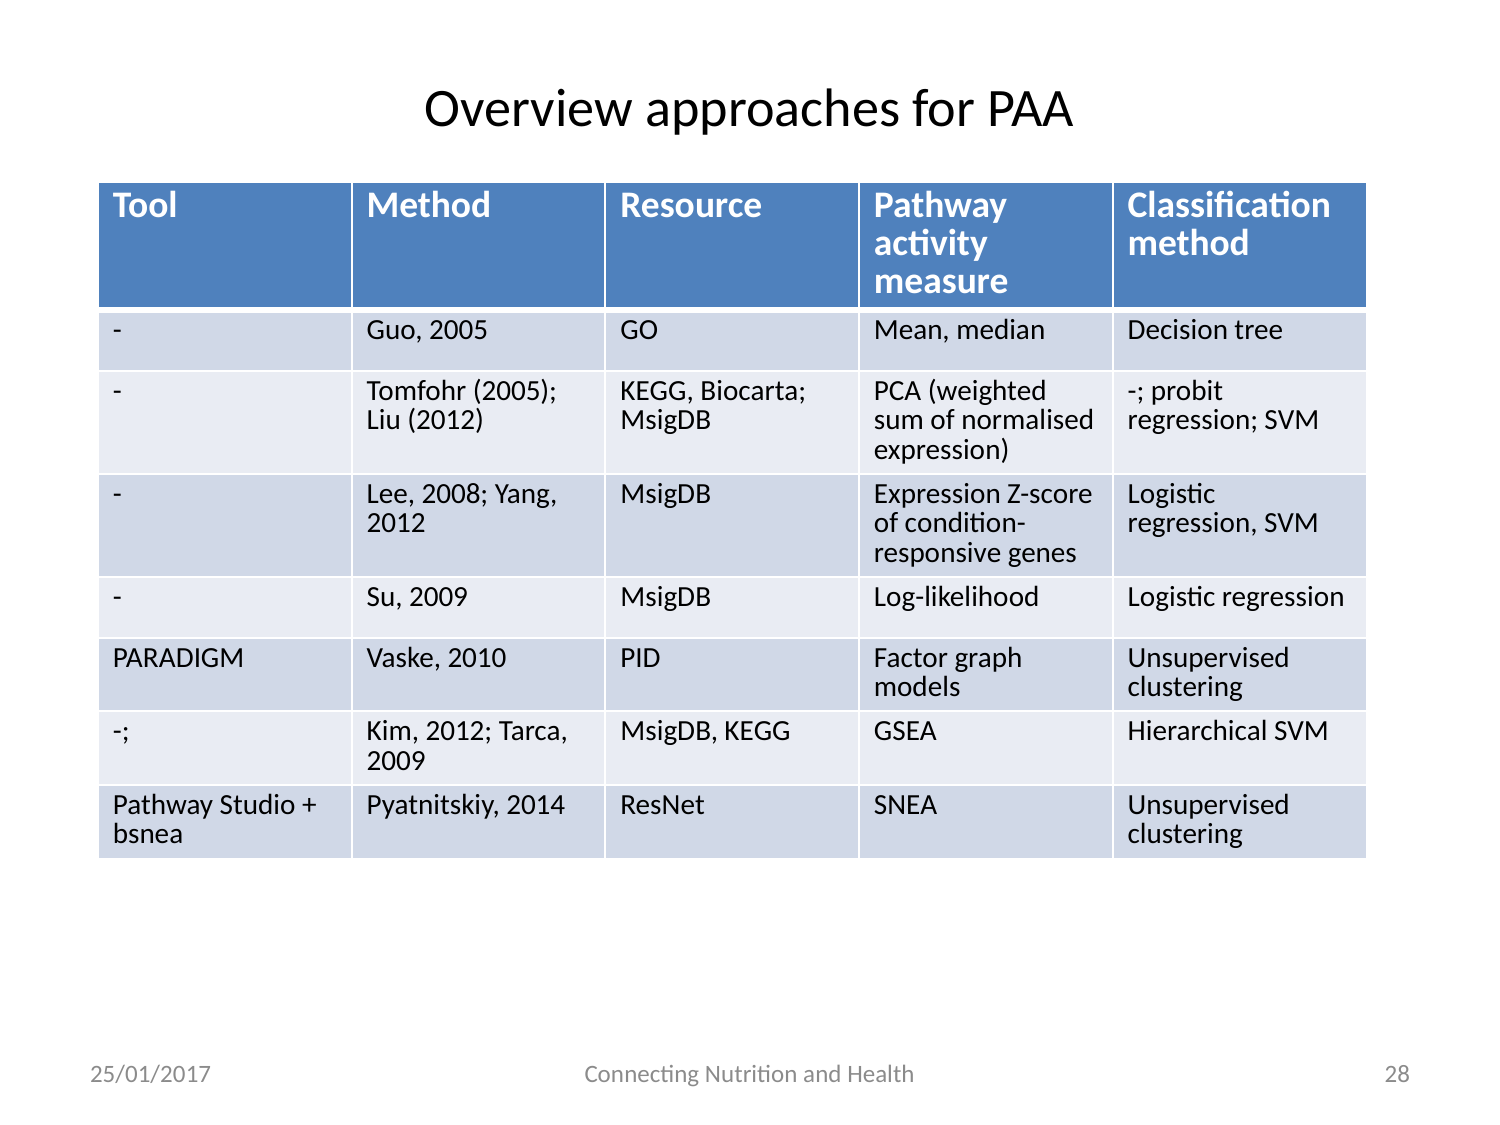

# Overview approaches for PAA
| Tool | Method | Resource | Pathway activity measure | Classification method |
| --- | --- | --- | --- | --- |
| - | Guo, 2005 | GO | Mean, median | Decision tree |
| - | Tomfohr (2005); Liu (2012) | KEGG, Biocarta; MsigDB | PCA (weighted sum of normalised expression) | -; probit regression; SVM |
| - | Lee, 2008; Yang, 2012 | MsigDB | Expression Z-score of condition-responsive genes | Logistic regression, SVM |
| - | Su, 2009 | MsigDB | Log-likelihood | Logistic regression |
| PARADIGM | Vaske, 2010 | PID | Factor graph models | Unsupervised clustering |
| -; | Kim, 2012; Tarca, 2009 | MsigDB, KEGG | GSEA | Hierarchical SVM |
| Pathway Studio + bsnea | Pyatnitskiy, 2014 | ResNet | SNEA | Unsupervised clustering |
25/01/2017
Connecting Nutrition and Health
28